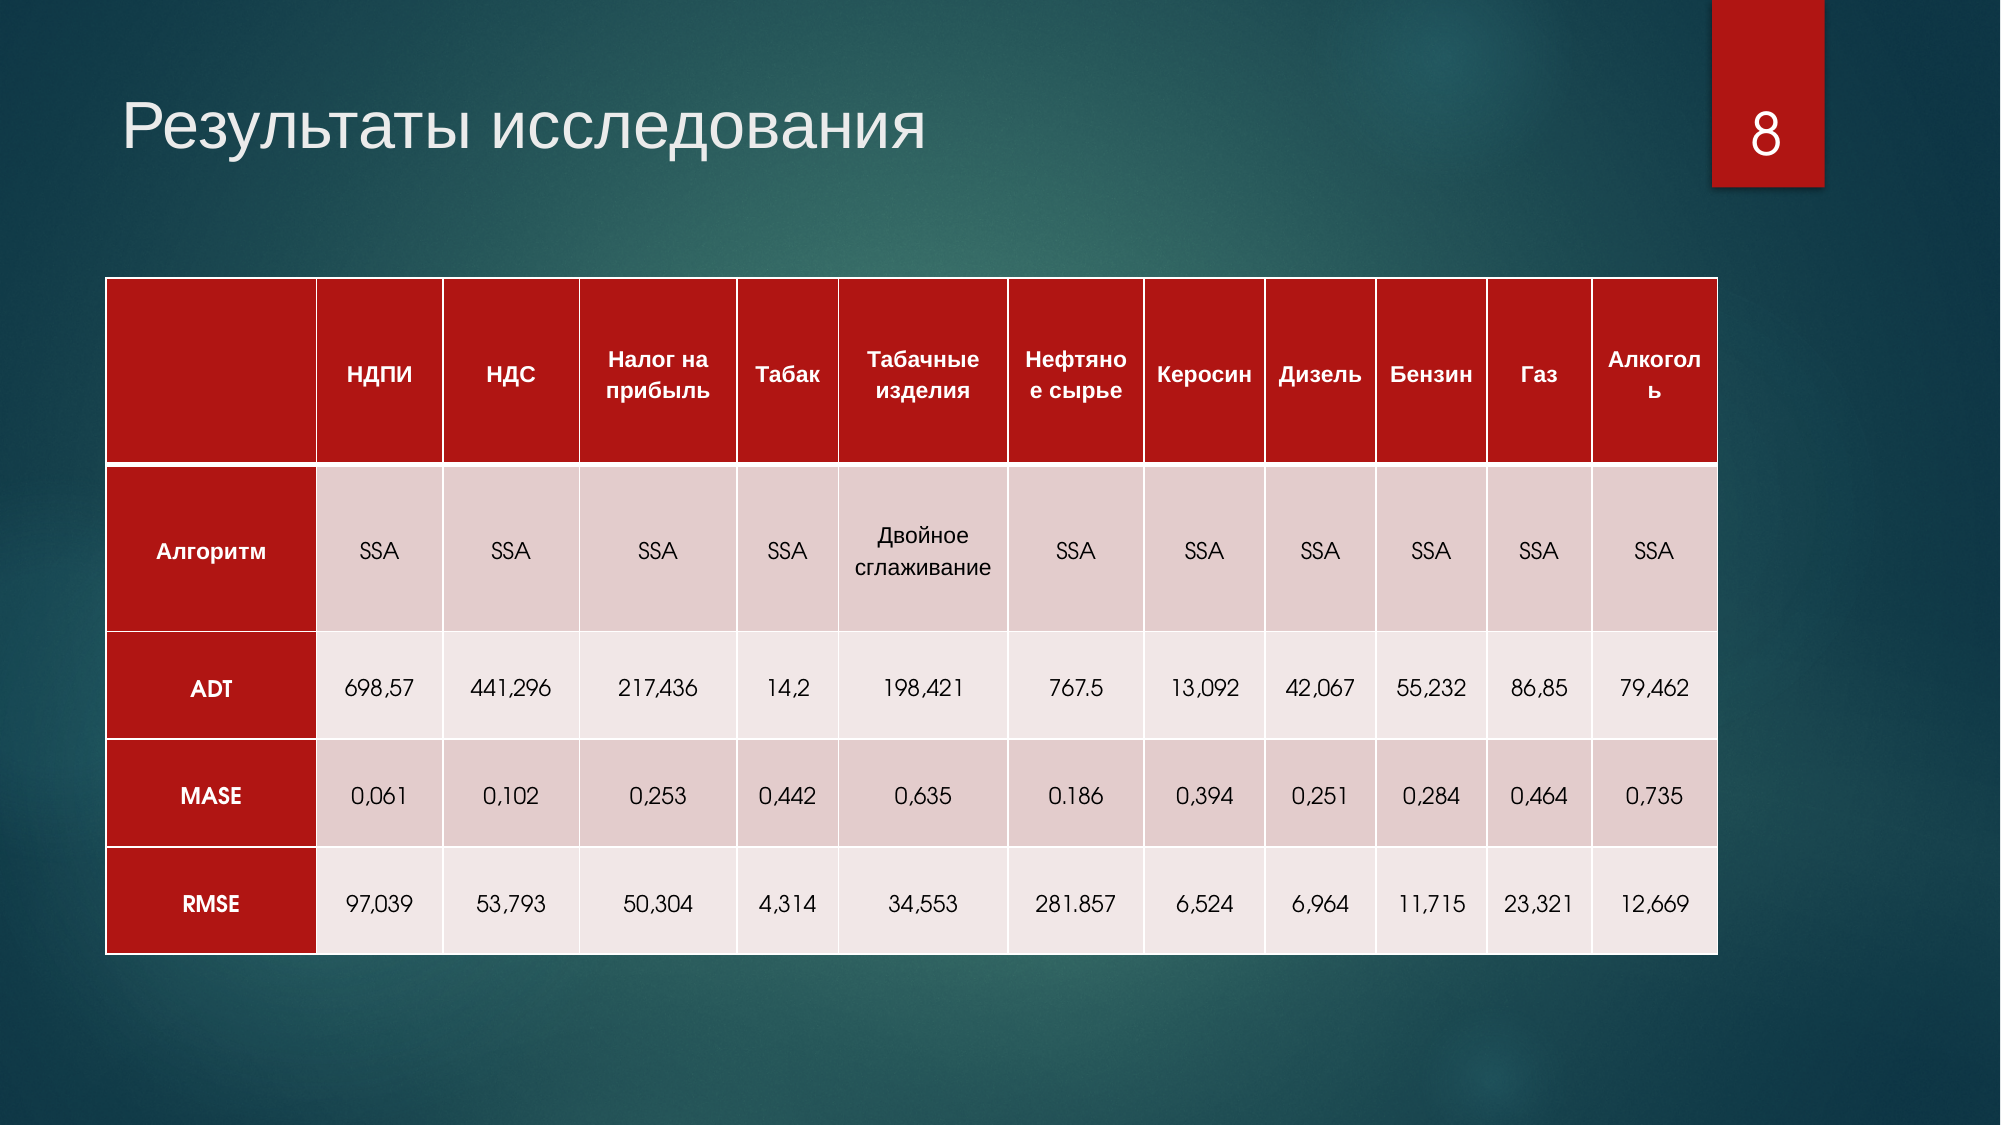

8
# Результаты исследования
|  | НДПИ | НДС | Налог на прибыль | Табак | Табачные изделия | Нефтяное сырье | Керосин | Дизель | Бензин | Газ | Алкоголь |
| --- | --- | --- | --- | --- | --- | --- | --- | --- | --- | --- | --- |
| Алгоритм | SSA | SSA | SSA | SSA | Двойное сглаживание | SSA | SSA | SSA | SSA | SSA | SSA |
| ADT | 698,57 | 441,296 | 217,436 | 14,2 | 198,421 | 767.5 | 13,092 | 42,067 | 55,232 | 86,85 | 79,462 |
| MASE | 0,061 | 0,102 | 0,253 | 0,442 | 0,635 | 0.186 | 0,394 | 0,251 | 0,284 | 0,464 | 0,735 |
| RMSE | 97,039 | 53,793 | 50,304 | 4,314 | 34,553 | 281.857 | 6,524 | 6,964 | 11,715 | 23,321 | 12,669 |